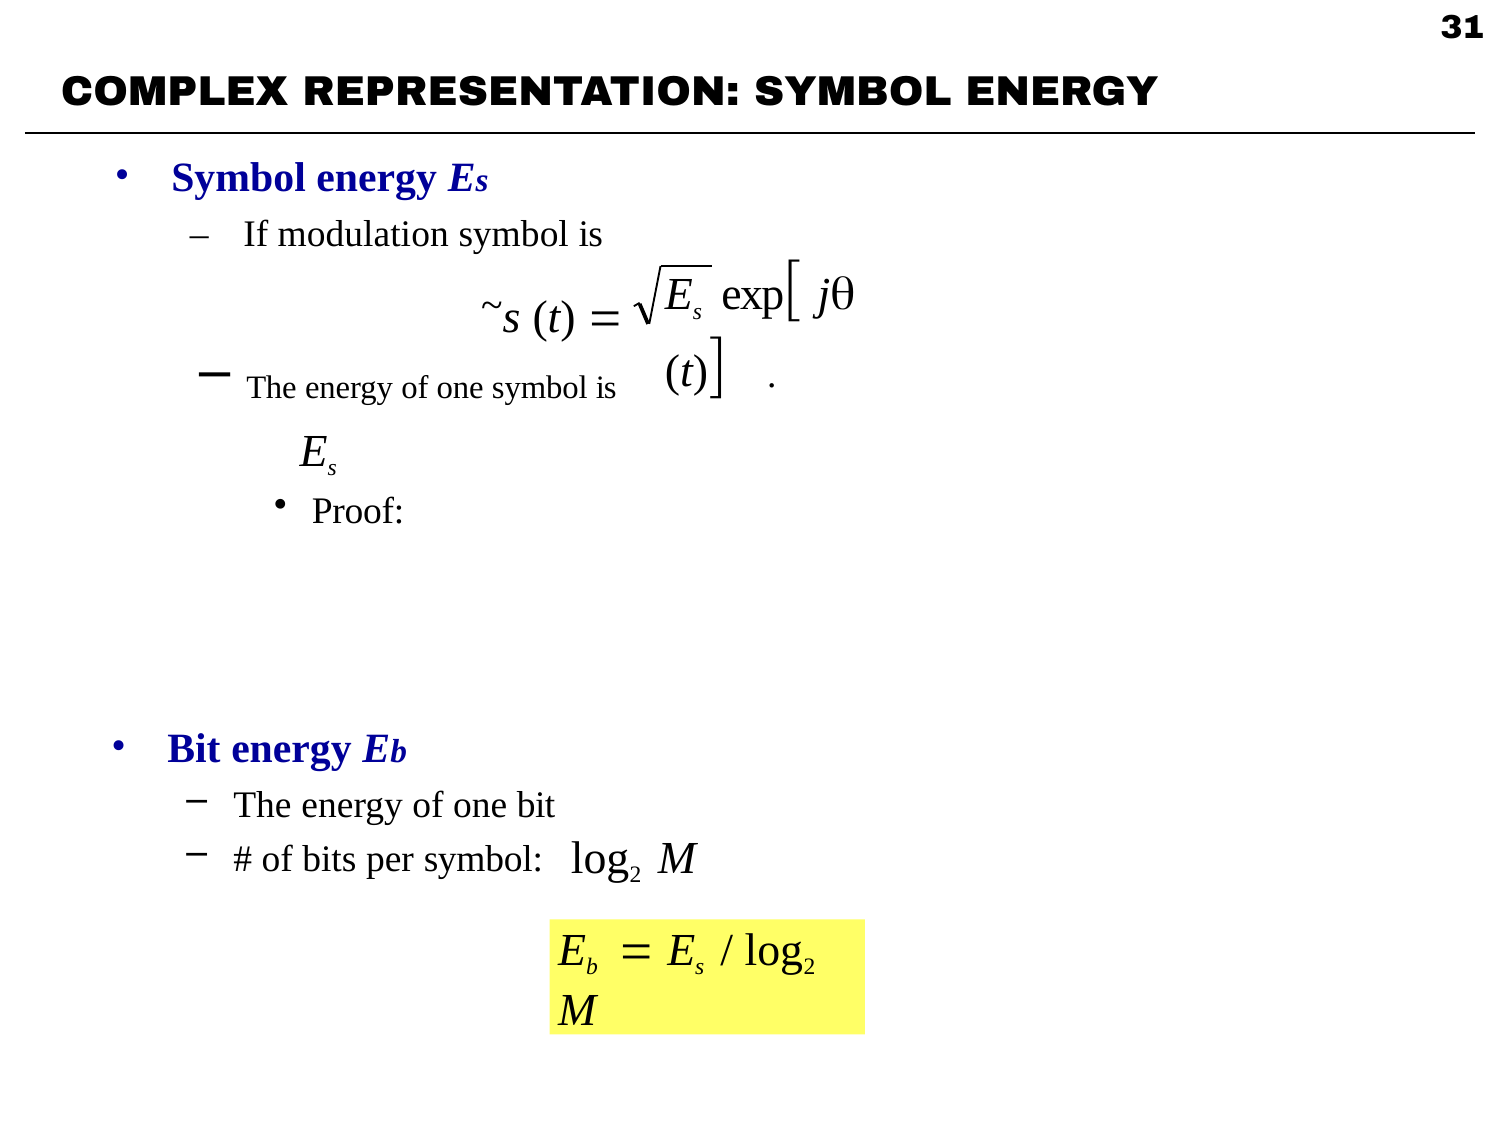

31
COMPLEX REPRESENTATION: SYMBOL ENERGY
Symbol energy Es
–	If modulation symbol is
~s (t) =
Es exp[ jθ (t)]

The energy of one symbol is	Es
Proof:
.
Bit energy Eb
The energy of one bit
# of bits per symbol:
log2 M
Eb = Es / log2 M